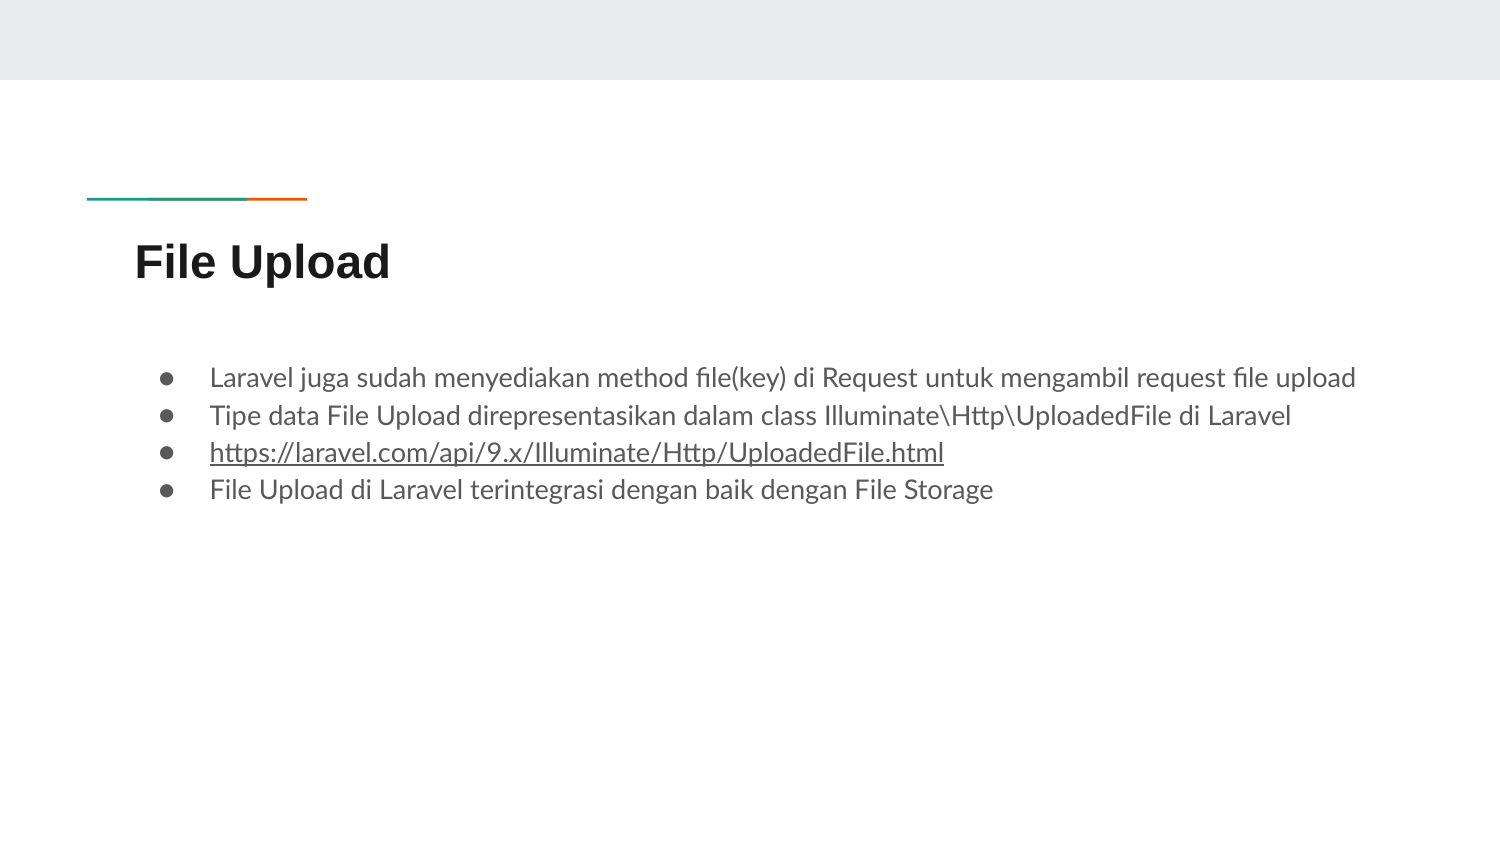

# File Upload
Laravel juga sudah menyediakan method file(key) di Request untuk mengambil request file upload
Tipe data File Upload direpresentasikan dalam class Illuminate\Http\UploadedFile di Laravel
https://laravel.com/api/9.x/Illuminate/Http/UploadedFile.html
File Upload di Laravel terintegrasi dengan baik dengan File Storage